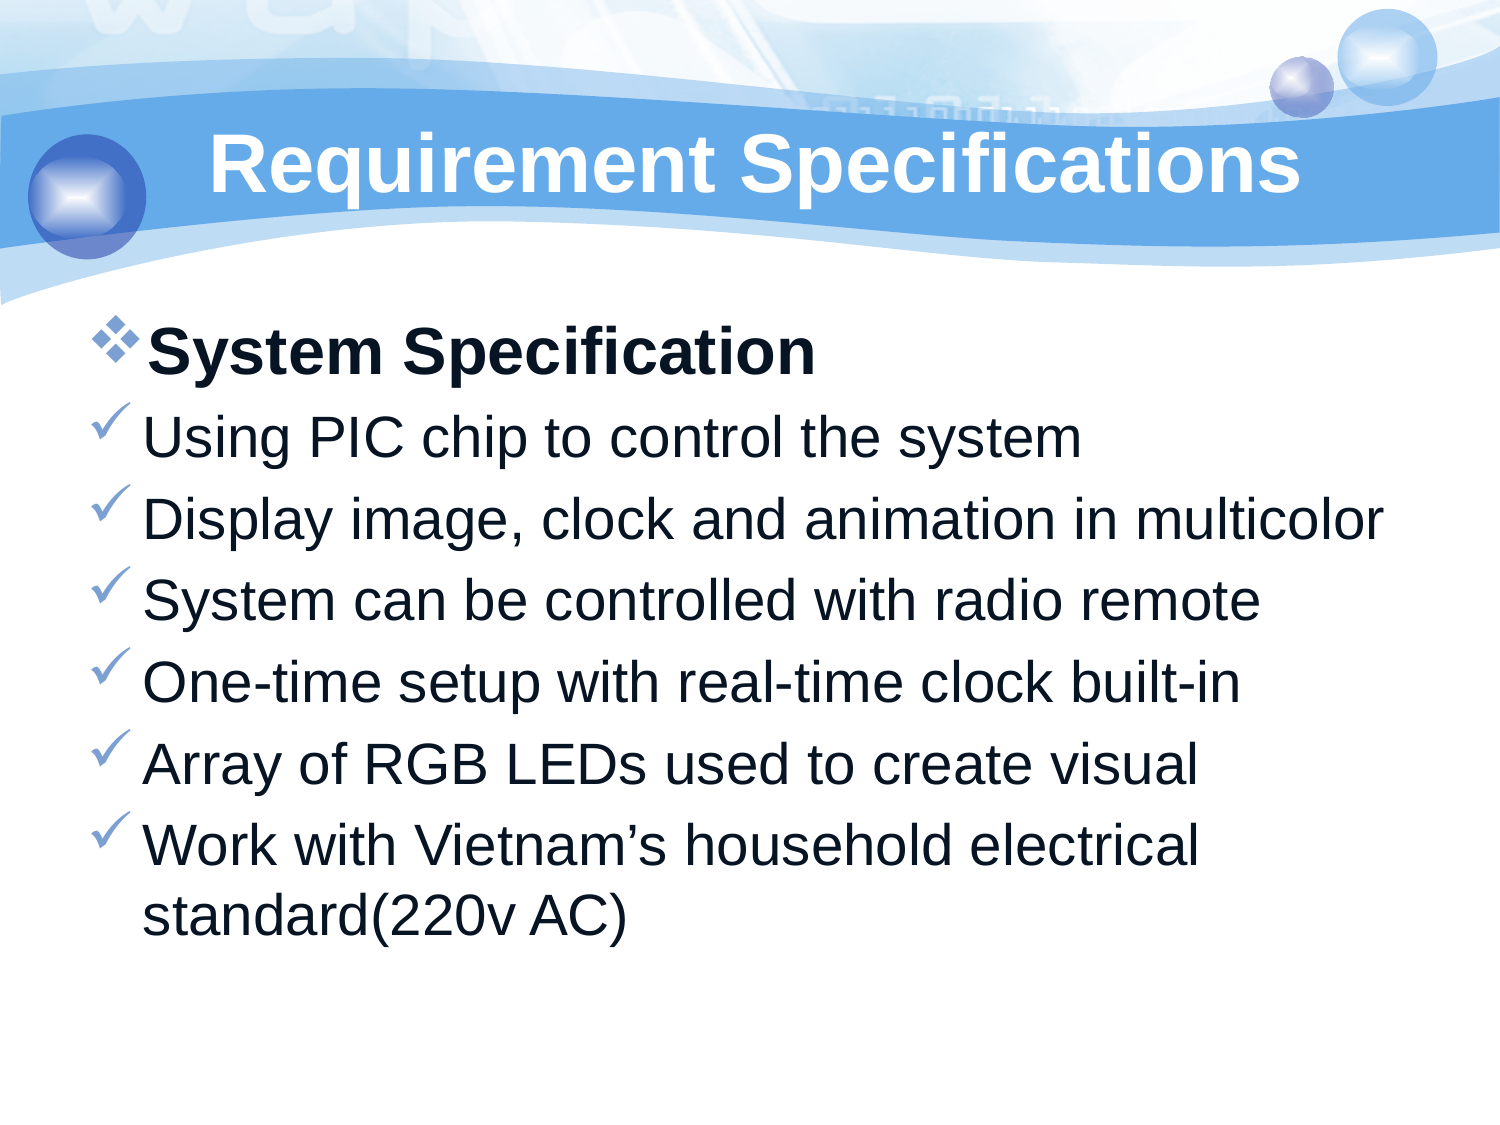

# Requirement Specifications
System Specification
Using PIC chip to control the system
Display image, clock and animation in multicolor
System can be controlled with radio remote
One-time setup with real-time clock built-in
Array of RGB LEDs used to create visual
Work with Vietnam’s household electrical standard(220v AC)